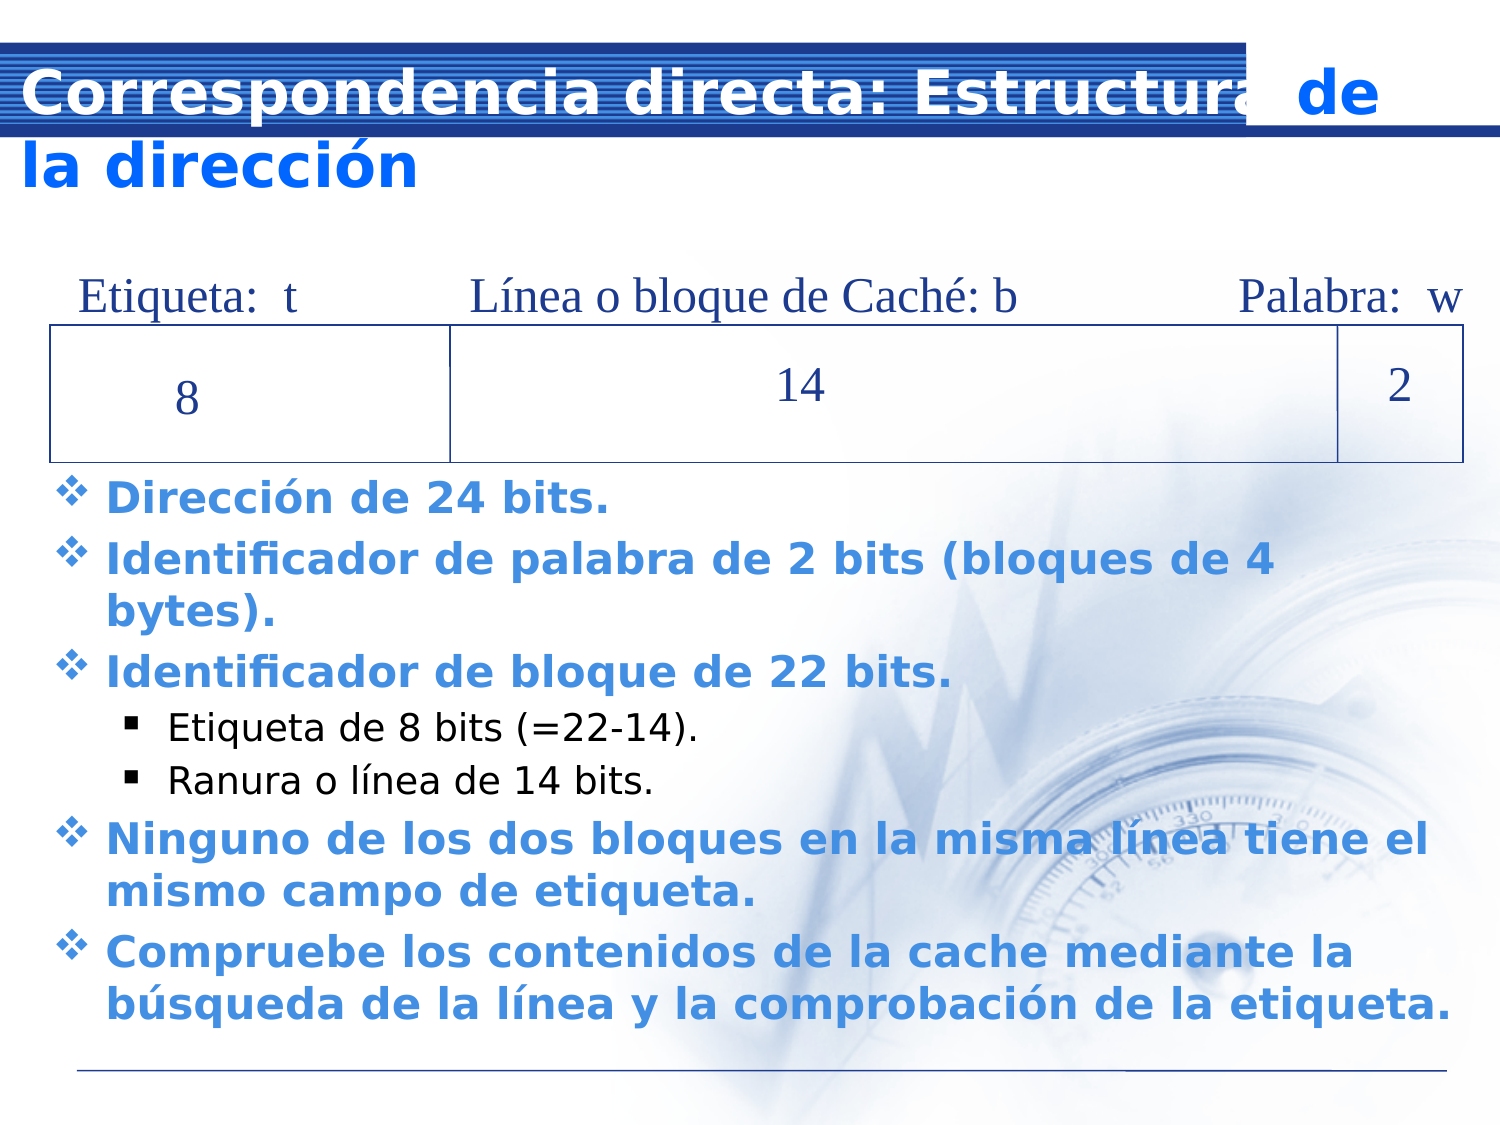

# Correspondencia directa: Estructura de la dirección
Etiqueta:  t
Línea o bloque de Caché: b
Palabra:  w

14
2
8
Dirección de 24 bits.
Identificador de palabra de 2 bits (bloques de 4 bytes).
Identificador de bloque de 22 bits.
Etiqueta de 8 bits (=22-14).
Ranura o línea de 14 bits.
Ninguno de los dos bloques en la misma línea tiene el mismo campo de etiqueta.
Compruebe los contenidos de la cache mediante la búsqueda de la línea y la comprobación de la etiqueta.